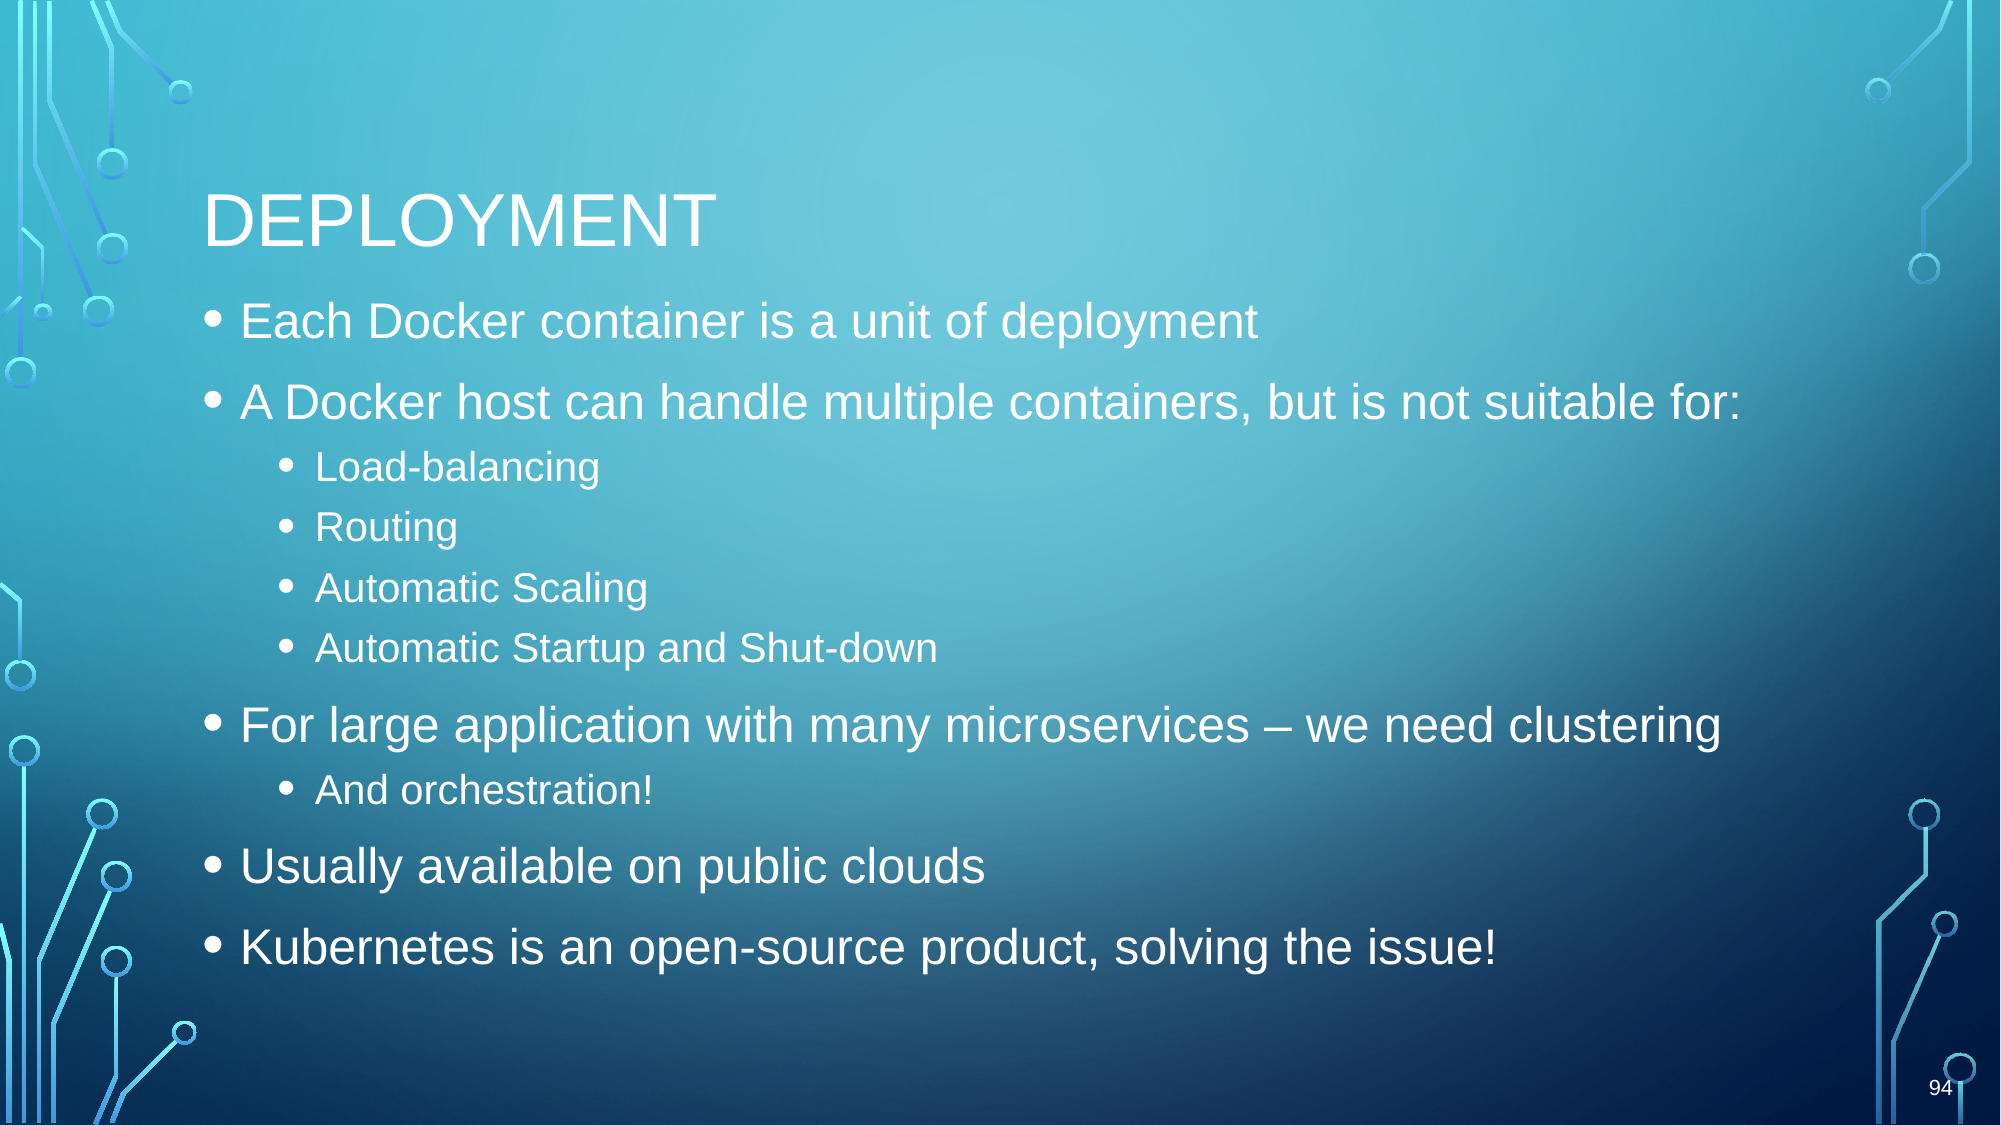

# DEPLOYMENT
Each Docker container is a unit of deployment
A Docker host can handle multiple containers, but is not suitable for:
Load-balancing
Routing
Automatic Scaling
Automatic Startup and Shut-down
For large application with many microservices – we need clustering
And orchestration!
Usually available on public clouds
Kubernetes is an open-source product, solving the issue!
94